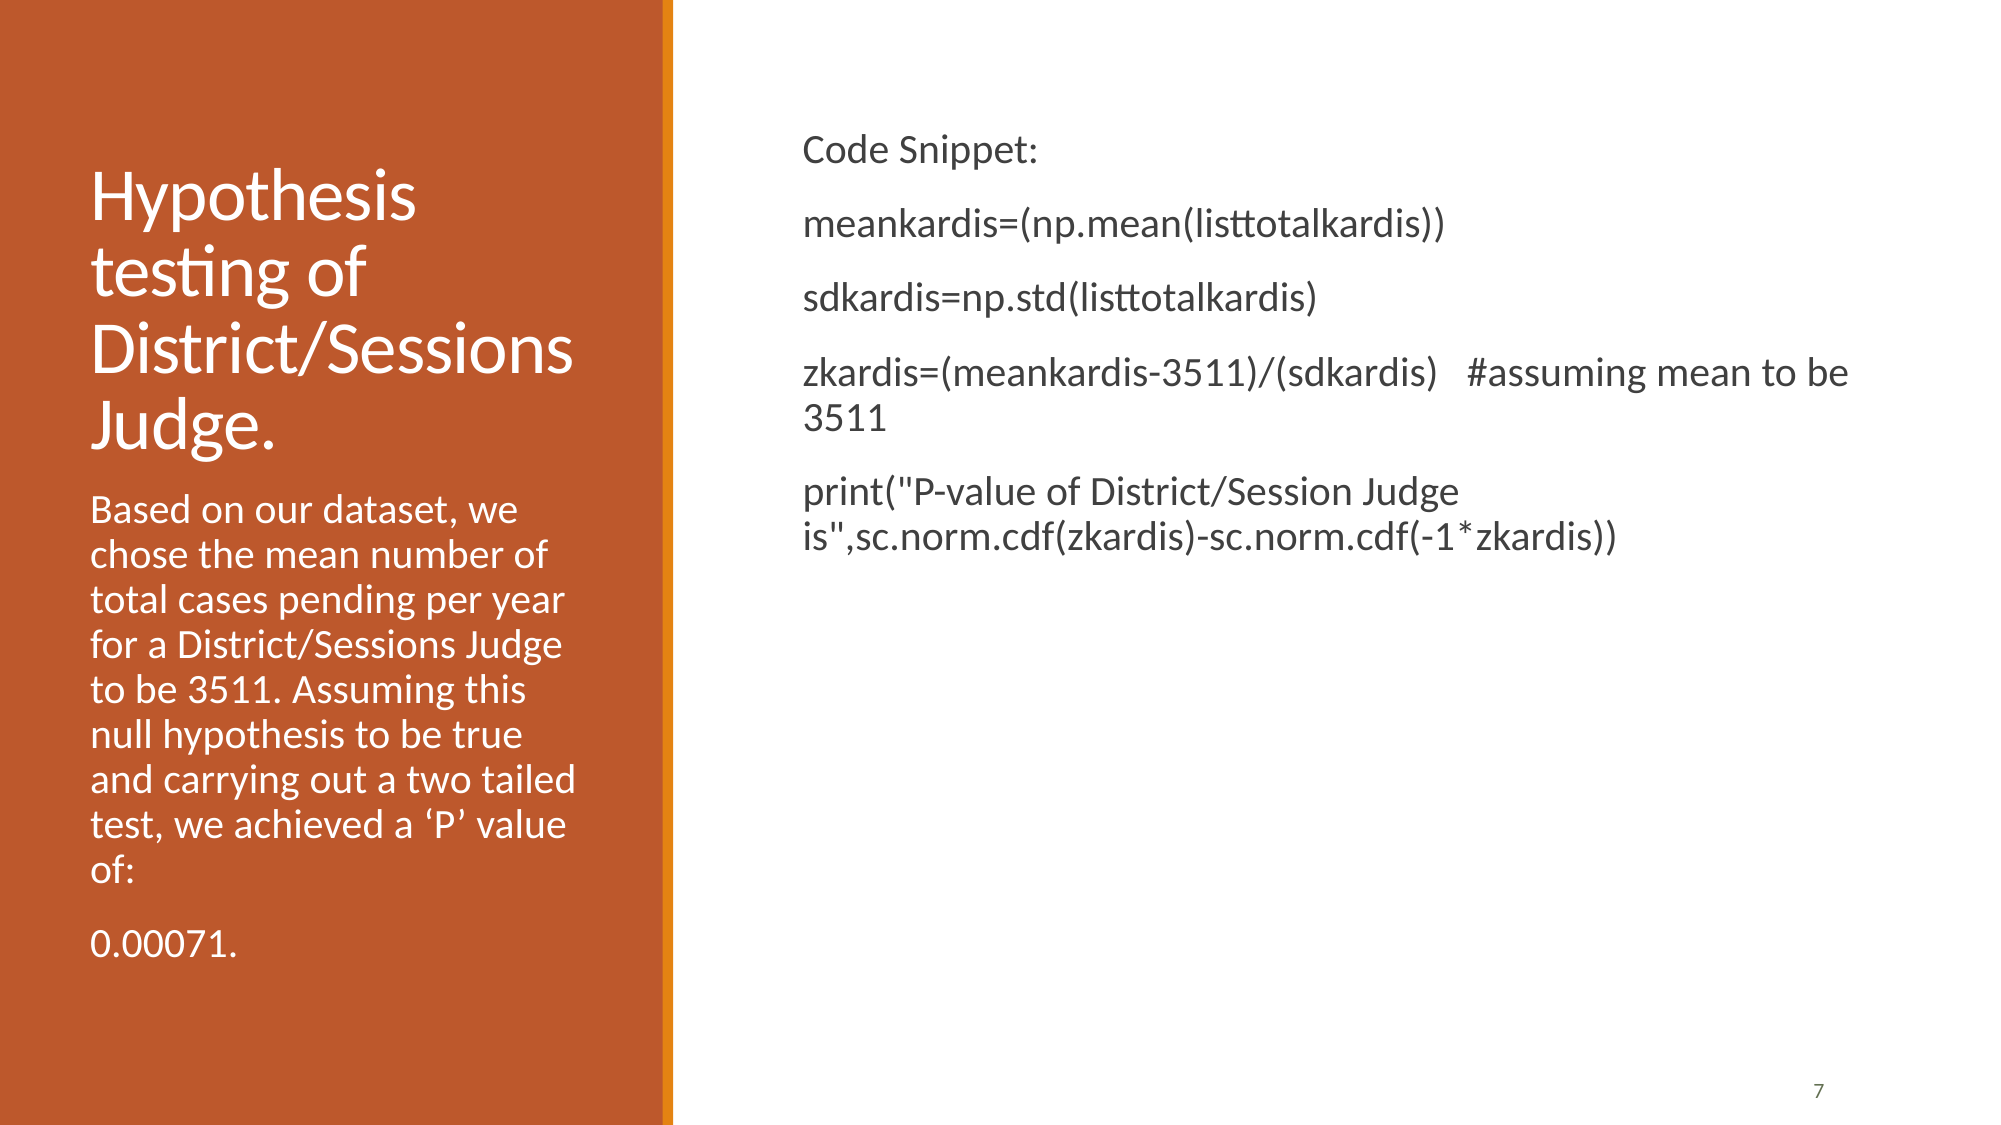

# Hypothesis testing of District/Sessions Judge.
Code Snippet:
meankardis=(np.mean(listtotalkardis))
sdkardis=np.std(listtotalkardis)
zkardis=(meankardis-3511)/(sdkardis)   #assuming mean to be 3511
print("P-value of District/Session Judge is",sc.norm.cdf(zkardis)-sc.norm.cdf(-1*zkardis))
Based on our dataset, we chose the mean number of total cases pending per year for a District/Sessions Judge  to be 3511. Assuming this null hypothesis to be true and carrying out a two tailed test, we achieved a ‘P’ value of:
0.00071.

7